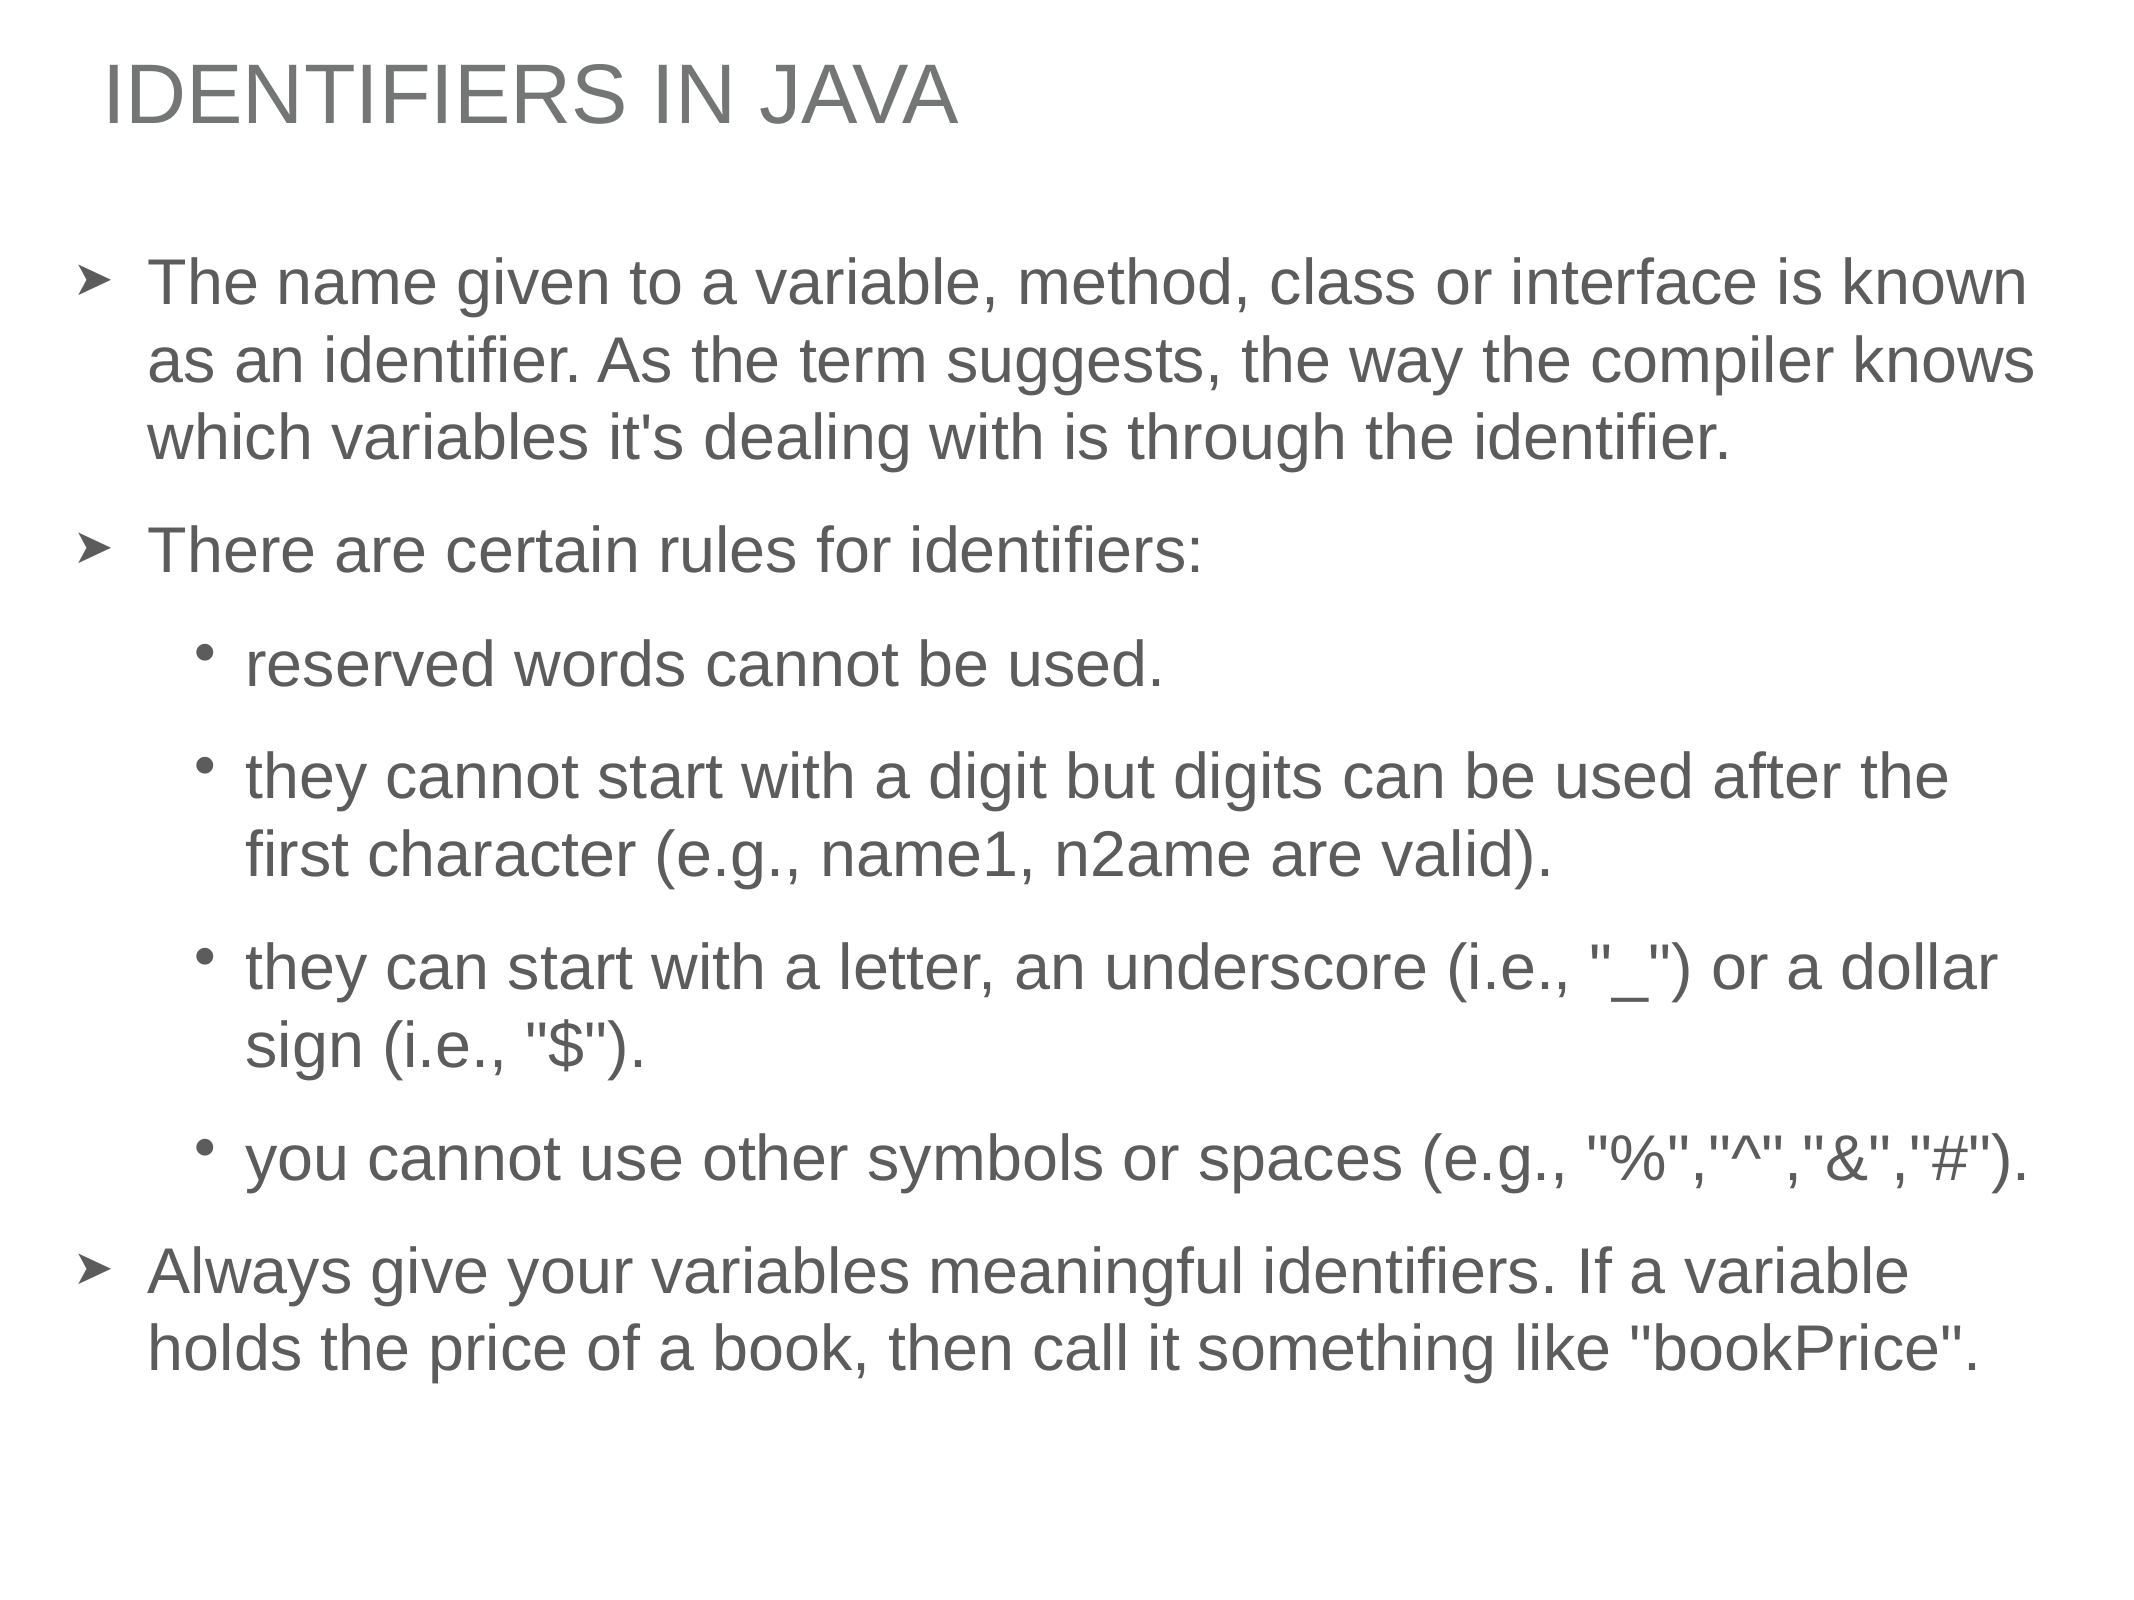

# identifiers in java

The name given to a variable, method, class or interface is known as an identifier. As the term suggests, the way the compiler knows which variables it's dealing with is through the identifier.
There are certain rules for identifiers:
reserved words cannot be used.
they cannot start with a digit but digits can be used after the first character (e.g., name1, n2ame are valid).
they can start with a letter, an underscore (i.e., "_") or a dollar sign (i.e., "$").
you cannot use other symbols or spaces (e.g., "%","^","&","#").
Always give your variables meaningful identifiers. If a variable holds the price of a book, then call it something like "bookPrice".